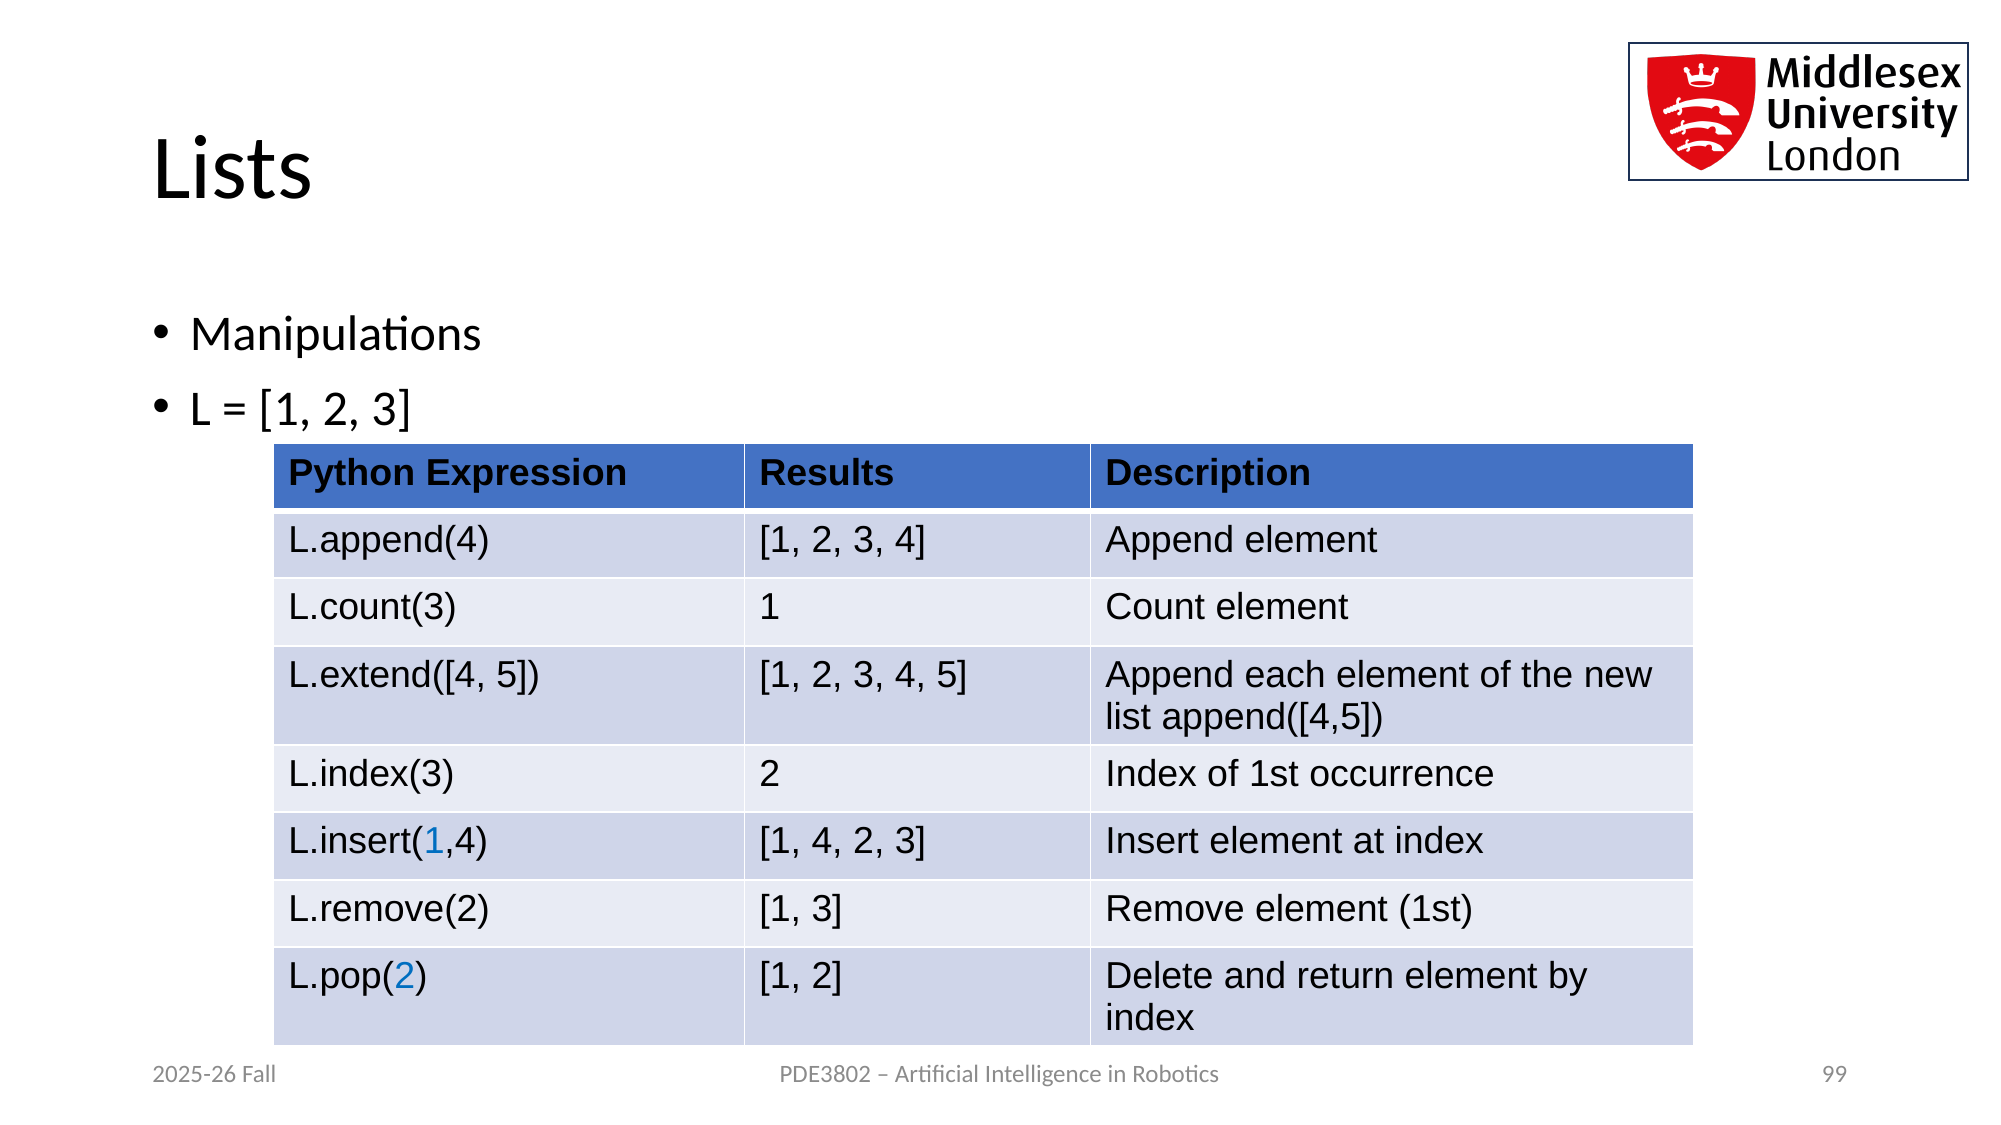

# Lists
Manipulations
L = [1, 2, 3]
| Python Expression | Results | Description |
| --- | --- | --- |
| L.append(4) | [1, 2, 3, 4] | Append element |
| L.count(3) | 1 | Count element |
| L.extend([4, 5]) | [1, 2, 3, 4, 5] | Append each element of the new list append([4,5]) |
| L.index(3) | 2 | Index of 1st occurrence |
| L.insert(1,4) | [1, 4, 2, 3] | Insert element at index |
| L.remove(2) | [1, 3] | Remove element (1st) |
| L.pop(2) | [1, 2] | Delete and return element by index |
2025-26 Fall
PDE3802 – Artificial Intelligence in Robotics
99